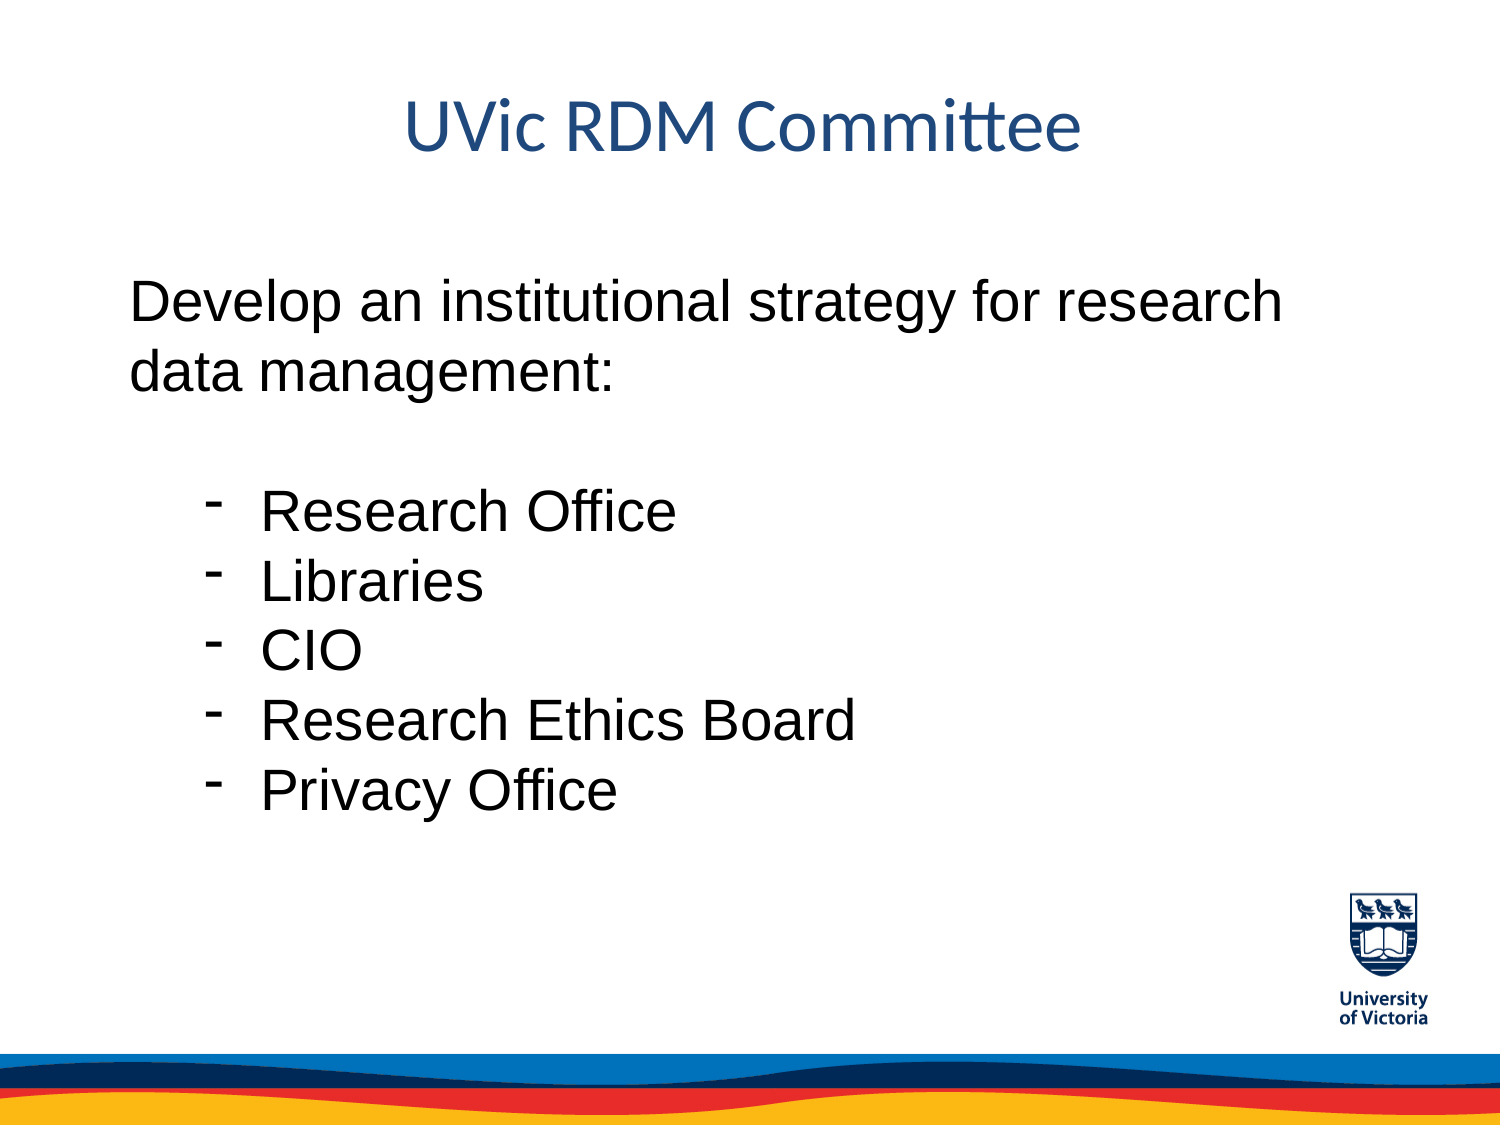

# UVic RDM Committee
Develop an institutional strategy for research data management:

Research Office
Libraries
CIO
Research Ethics Board
Privacy Office